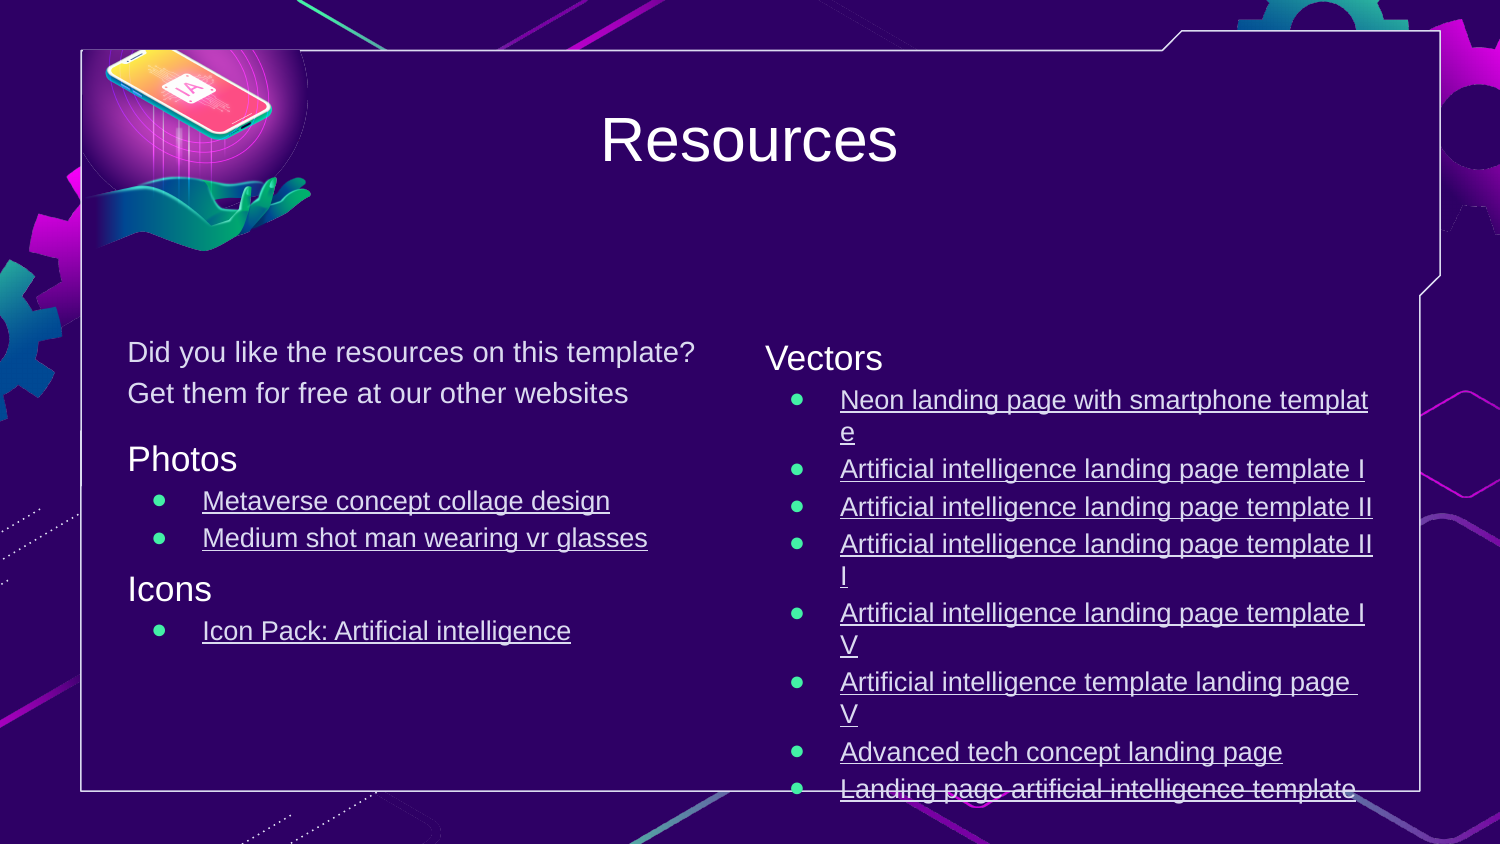

# Resources
Did you like the resources on this template? Get them for free at our other websites
Photos
Metaverse concept collage design
Medium shot man wearing vr glasses
Icons
Icon Pack: Artificial intelligence
Vectors
Neon landing page with smartphone template
Artificial intelligence landing page template I
Artificial intelligence landing page template II
Artificial intelligence landing page template III
Artificial intelligence landing page template IV
Artificial intelligence template landing page V
Advanced tech concept landing page
Landing page artificial intelligence template